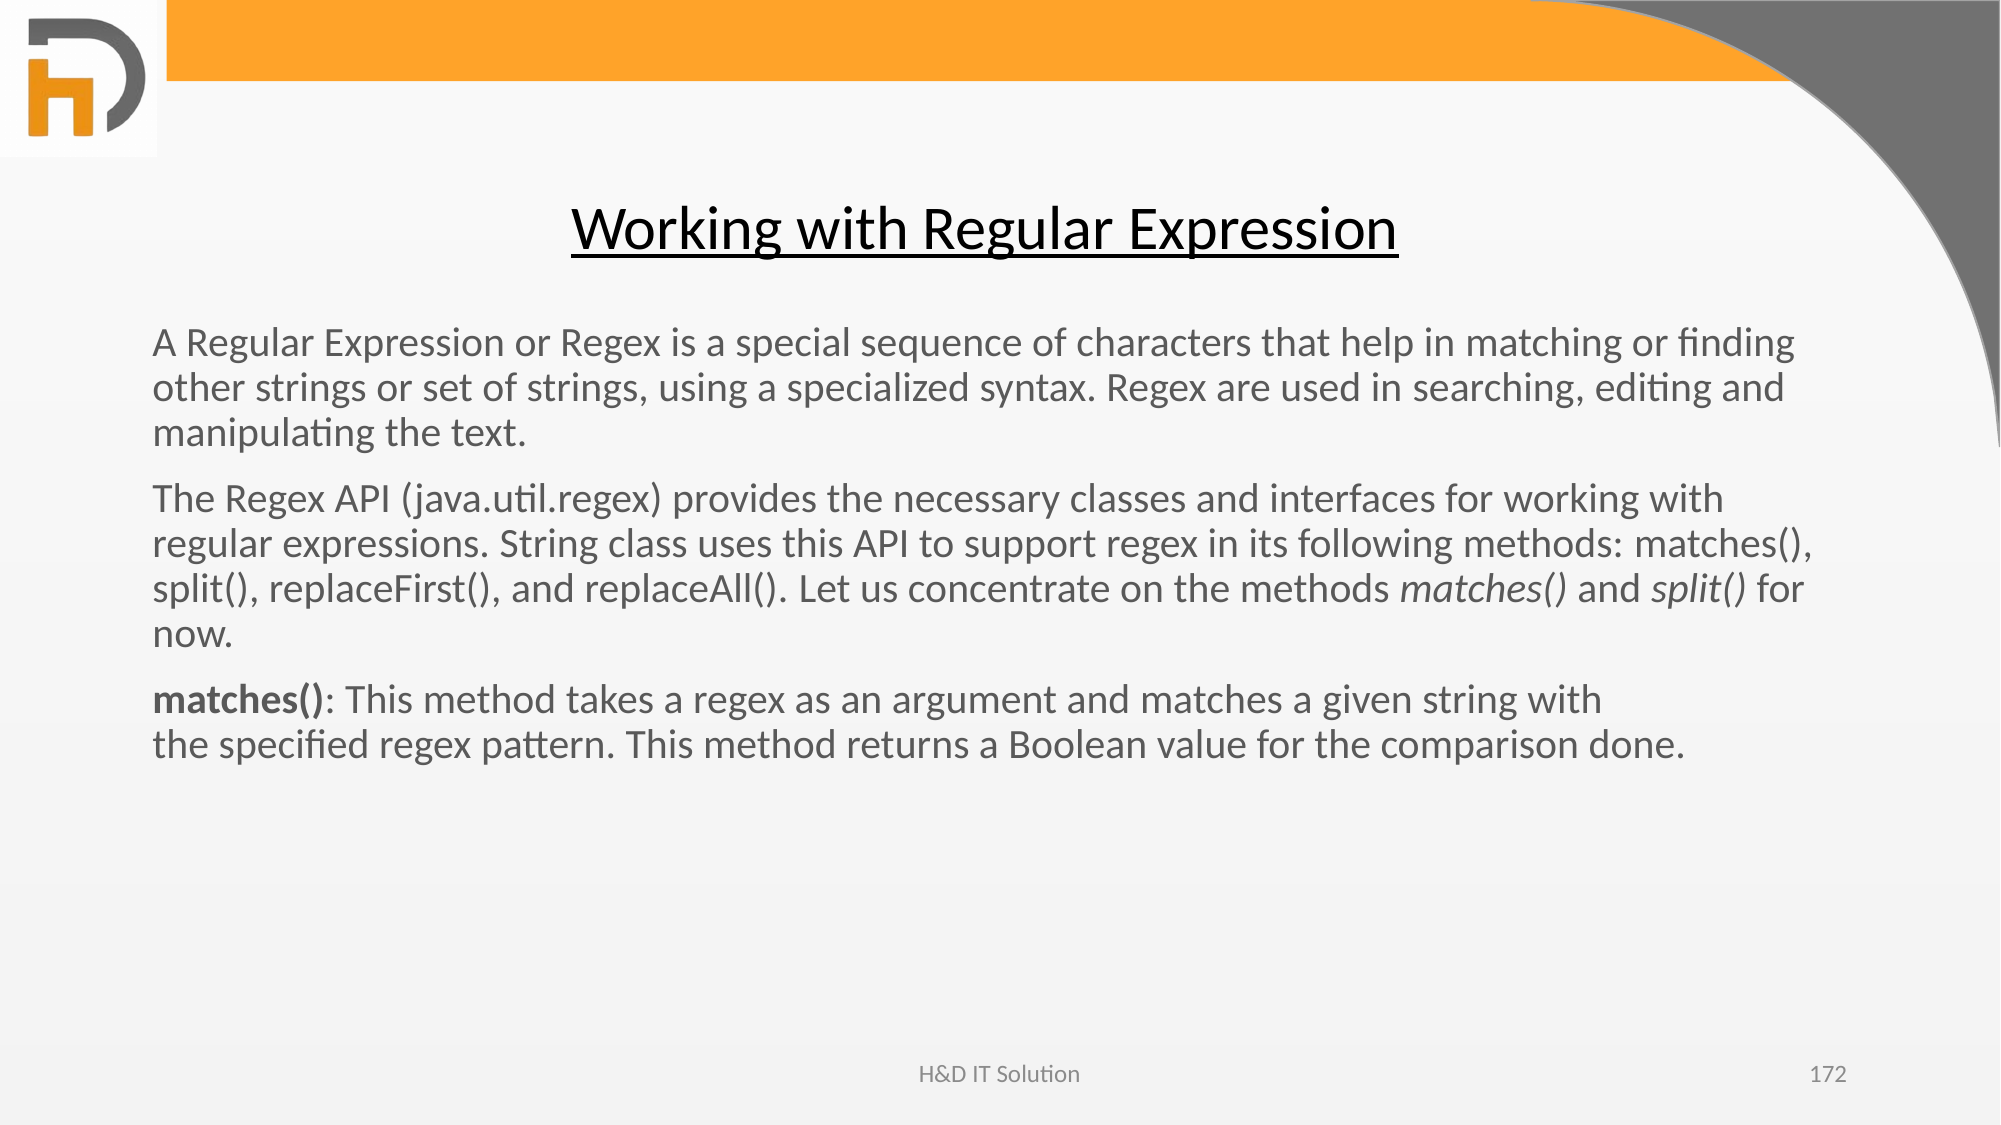

# Working with Regular Expression
A Regular Expression or Regex is a special sequence of characters that help in matching or finding other strings or set of strings, using a specialized syntax. Regex are used in searching, editing and manipulating the text.
The Regex API (java.util.regex) provides the necessary classes and interfaces for working with regular expressions. String class uses this API to support regex in its following methods: matches(), split(), replaceFirst(), and replaceAll(). Let us concentrate on the methods matches() and split() for now.
matches(): This method takes a regex as an argument and matches a given string with the specified regex pattern. This method returns a Boolean value for the comparison done.
H&D IT Solution
172